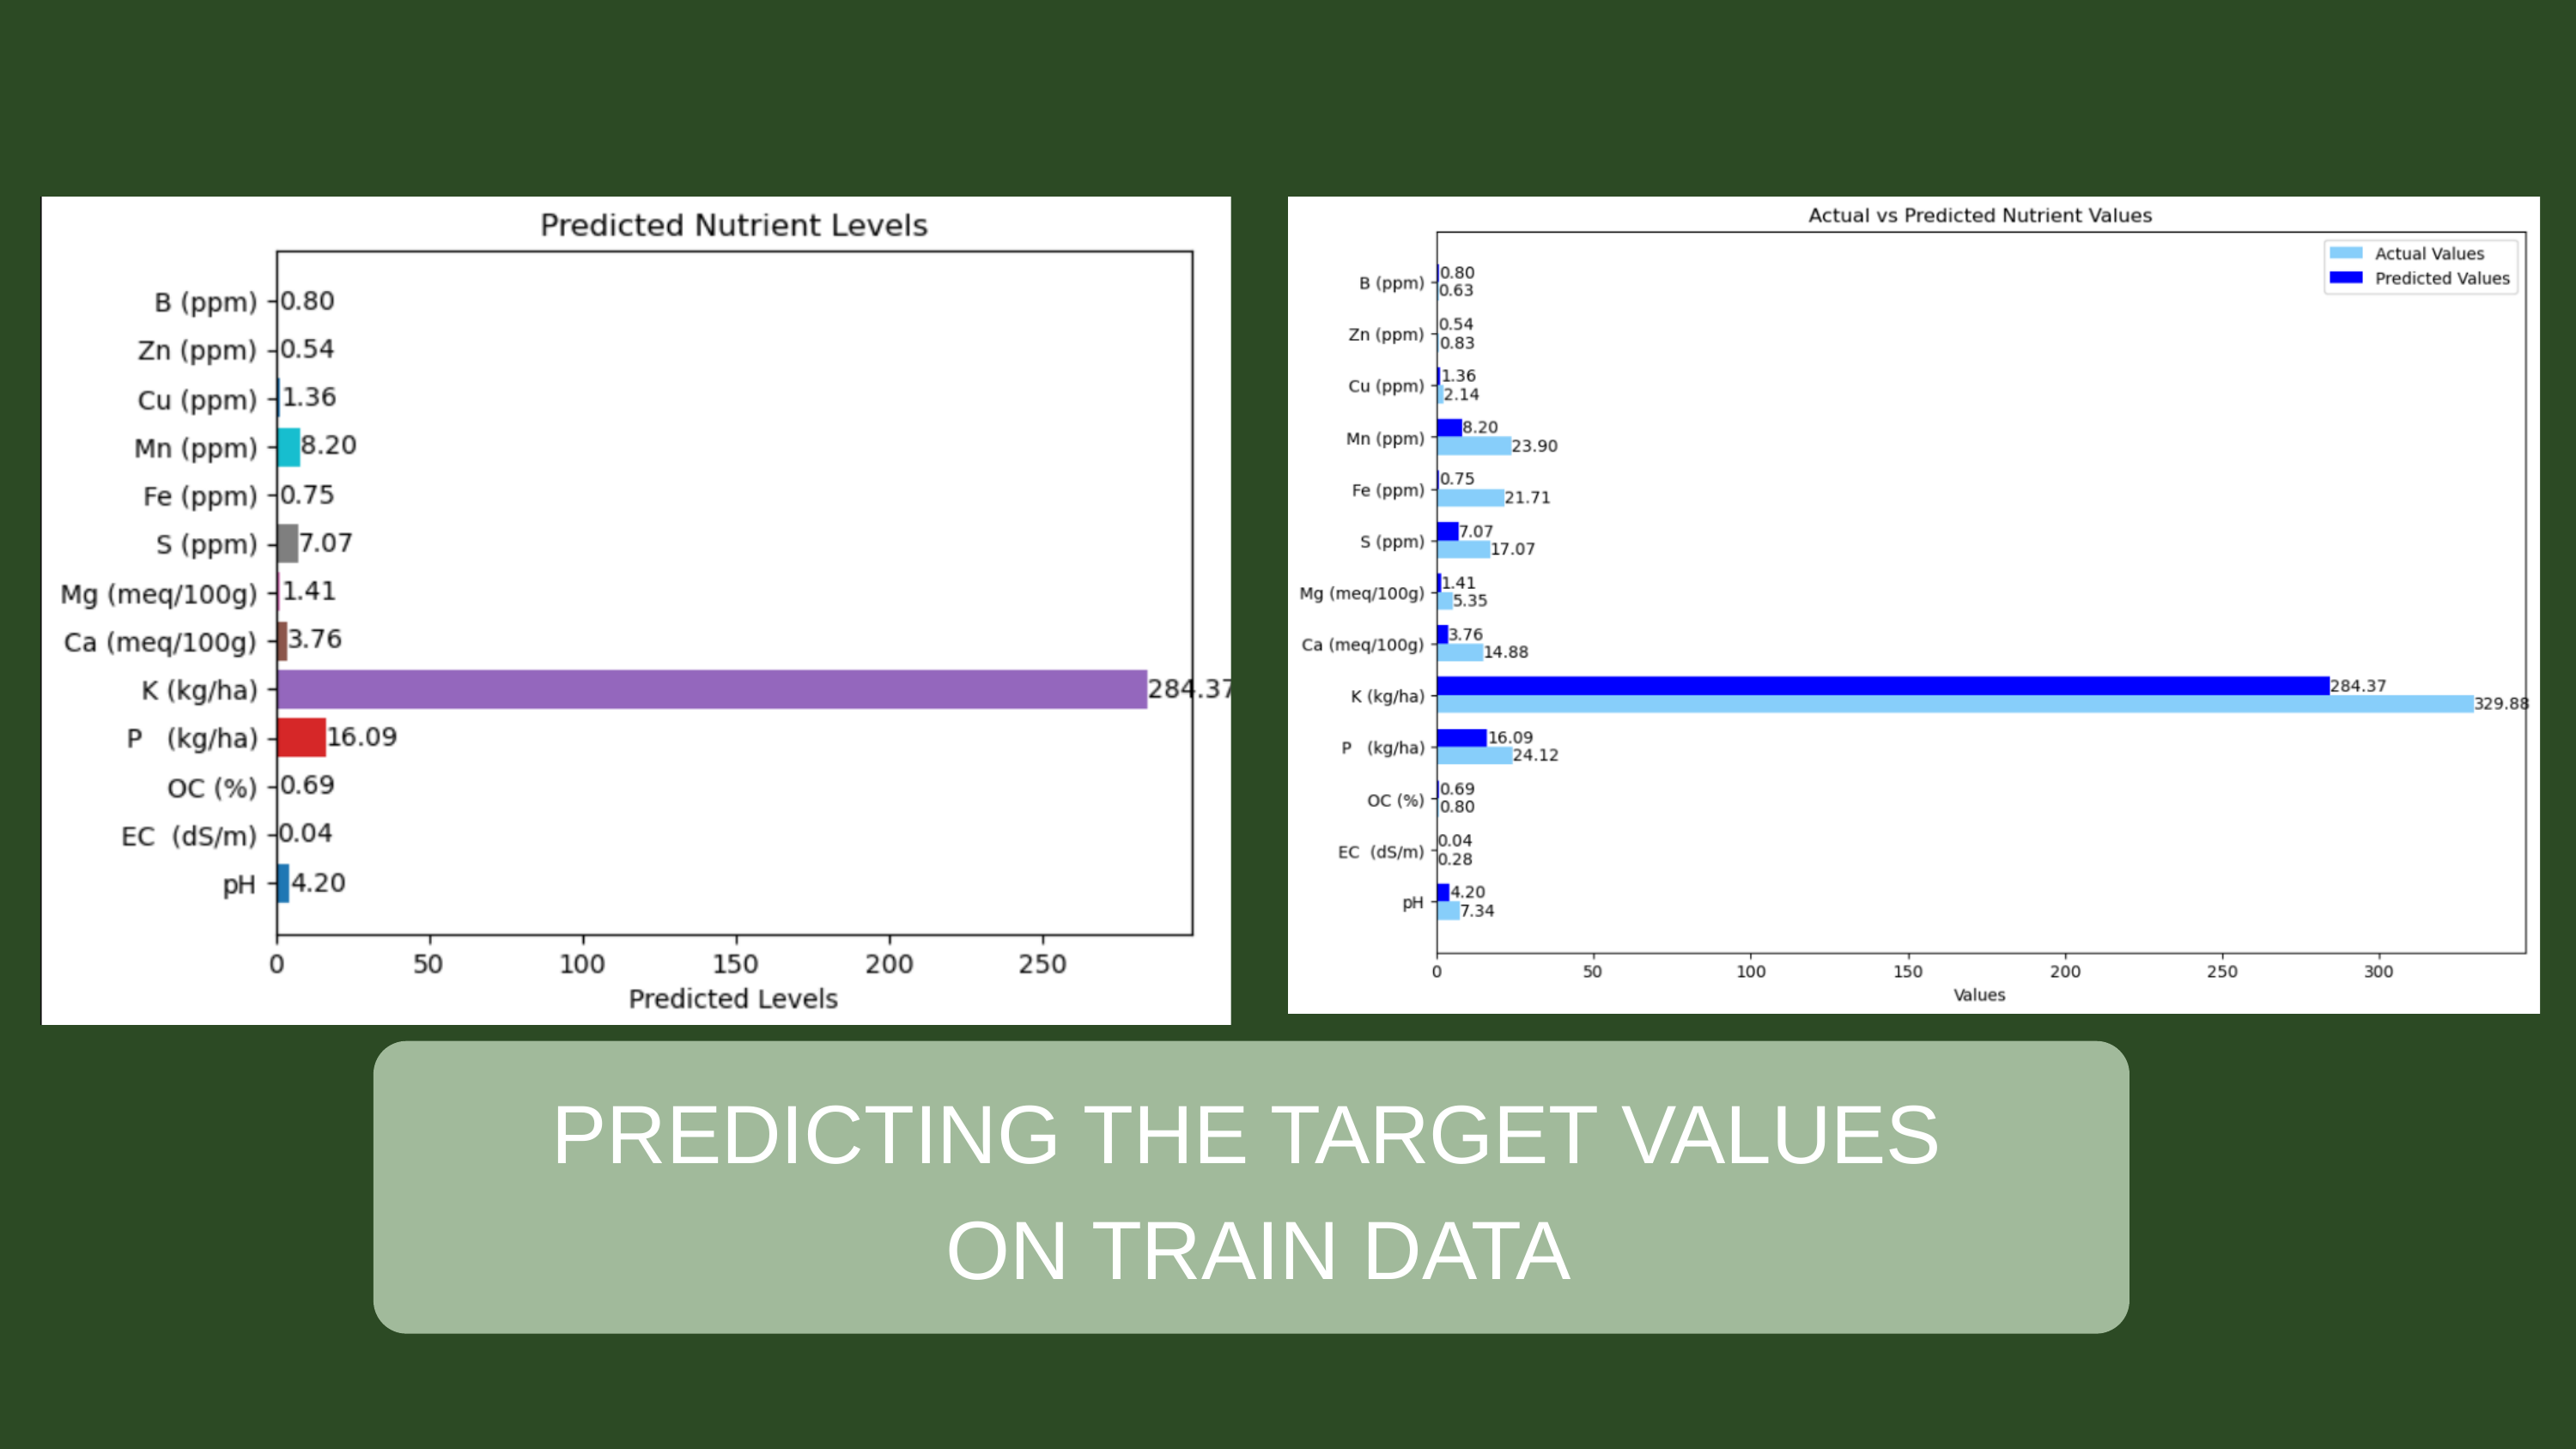

PREDICTING THE TARGET VALUES
 ON TRAIN DATA